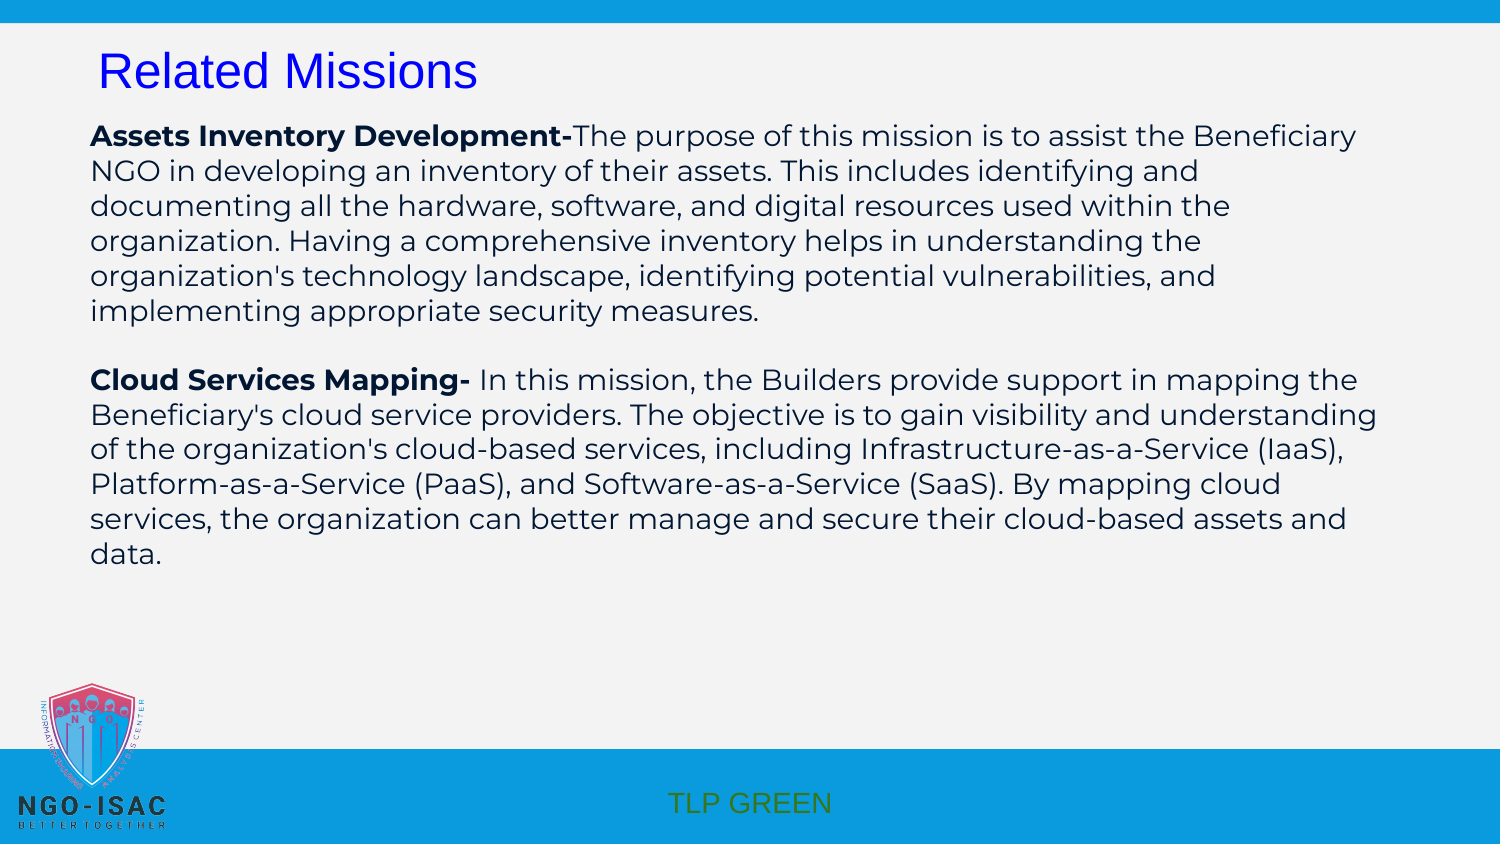

# Related Missions
Assets Inventory Development-The purpose of this mission is to assist the Beneficiary NGO in developing an inventory of their assets. This includes identifying and documenting all the hardware, software, and digital resources used within the organization. Having a comprehensive inventory helps in understanding the organization's technology landscape, identifying potential vulnerabilities, and implementing appropriate security measures.
Cloud Services Mapping- In this mission, the Builders provide support in mapping the Beneficiary's cloud service providers. The objective is to gain visibility and understanding of the organization's cloud-based services, including Infrastructure-as-a-Service (IaaS), Platform-as-a-Service (PaaS), and Software-as-a-Service (SaaS). By mapping cloud services, the organization can better manage and secure their cloud-based assets and data.